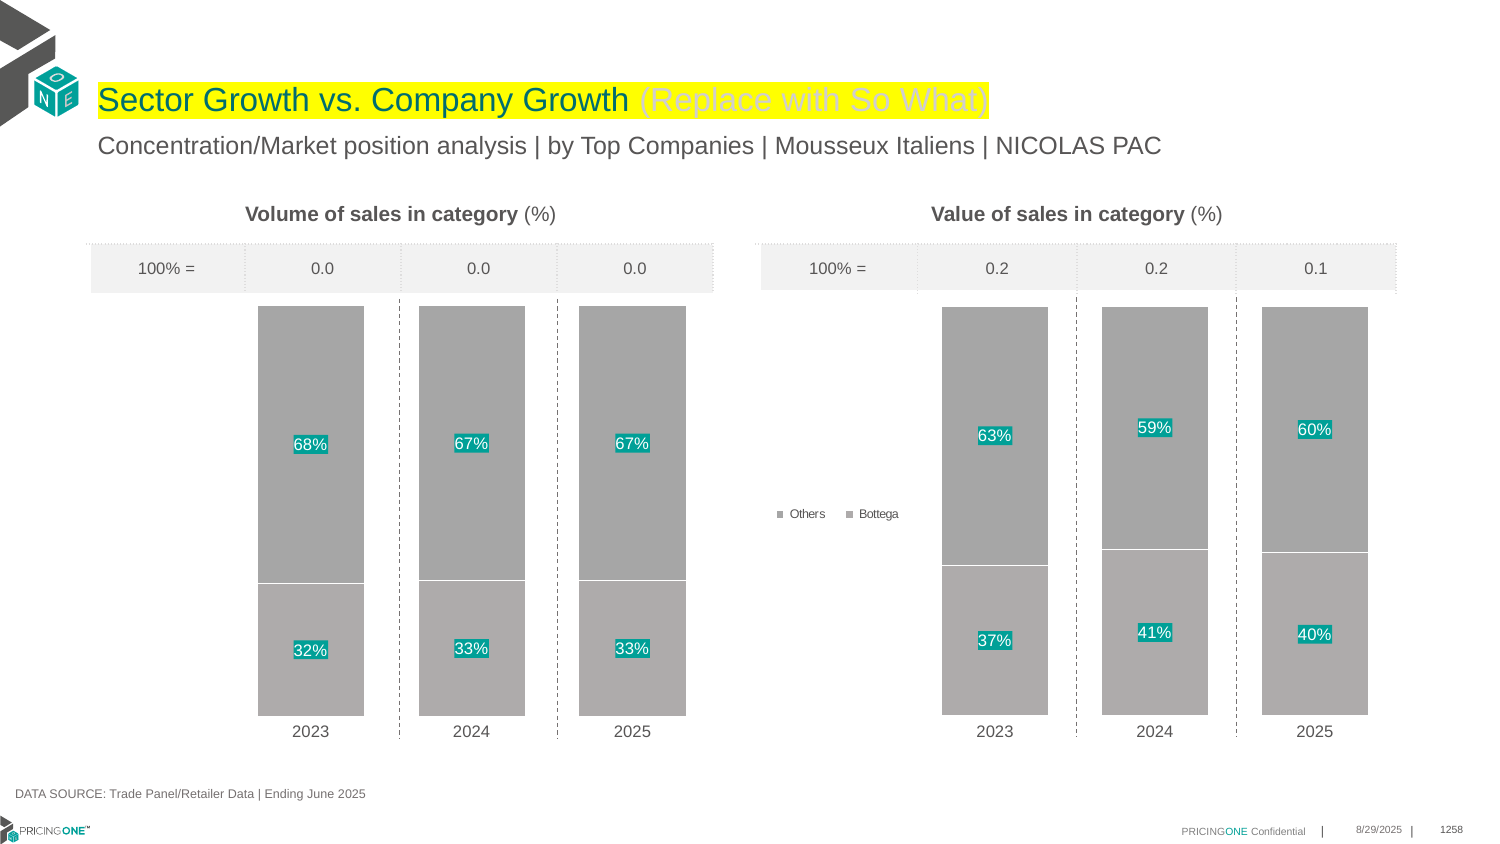

# Sector Growth vs. Company Growth (Replace with So What)
Concentration/Market position analysis | by Top Companies | Mousseux Italiens | NICOLAS PAC
| Volume of sales in category (%) |  |  |  |
| --- | --- | --- | --- |
| 100% = | 0.0 | 0.0 | 0.0 |
| Value of sales in category (%) |  |  |  |
| --- | --- | --- | --- |
| 100% = | 0.2 | 0.2 | 0.1 |

### Chart

| Category | Bottega | Others |
|---|---|---|
| 2023 | 0.32358970967528605 | 0.676410290324714 |
| 2024 | 0.32969895208674055 | 0.6703010479132594 |
| 2025 | 0.329648395516659 | 0.670351604483341 |

### Chart

| Category | Bottega | Others |
|---|---|---|
| 2023 | 0.3674106377244776 | 0.6325893622755225 |
| 2024 | 0.40584595358596504 | 0.5941540464140349 |
| 2025 | 0.39793618498799965 | 0.6020638150120003 |
DATA SOURCE: Trade Panel/Retailer Data | Ending June 2025

8/29/2025
1258